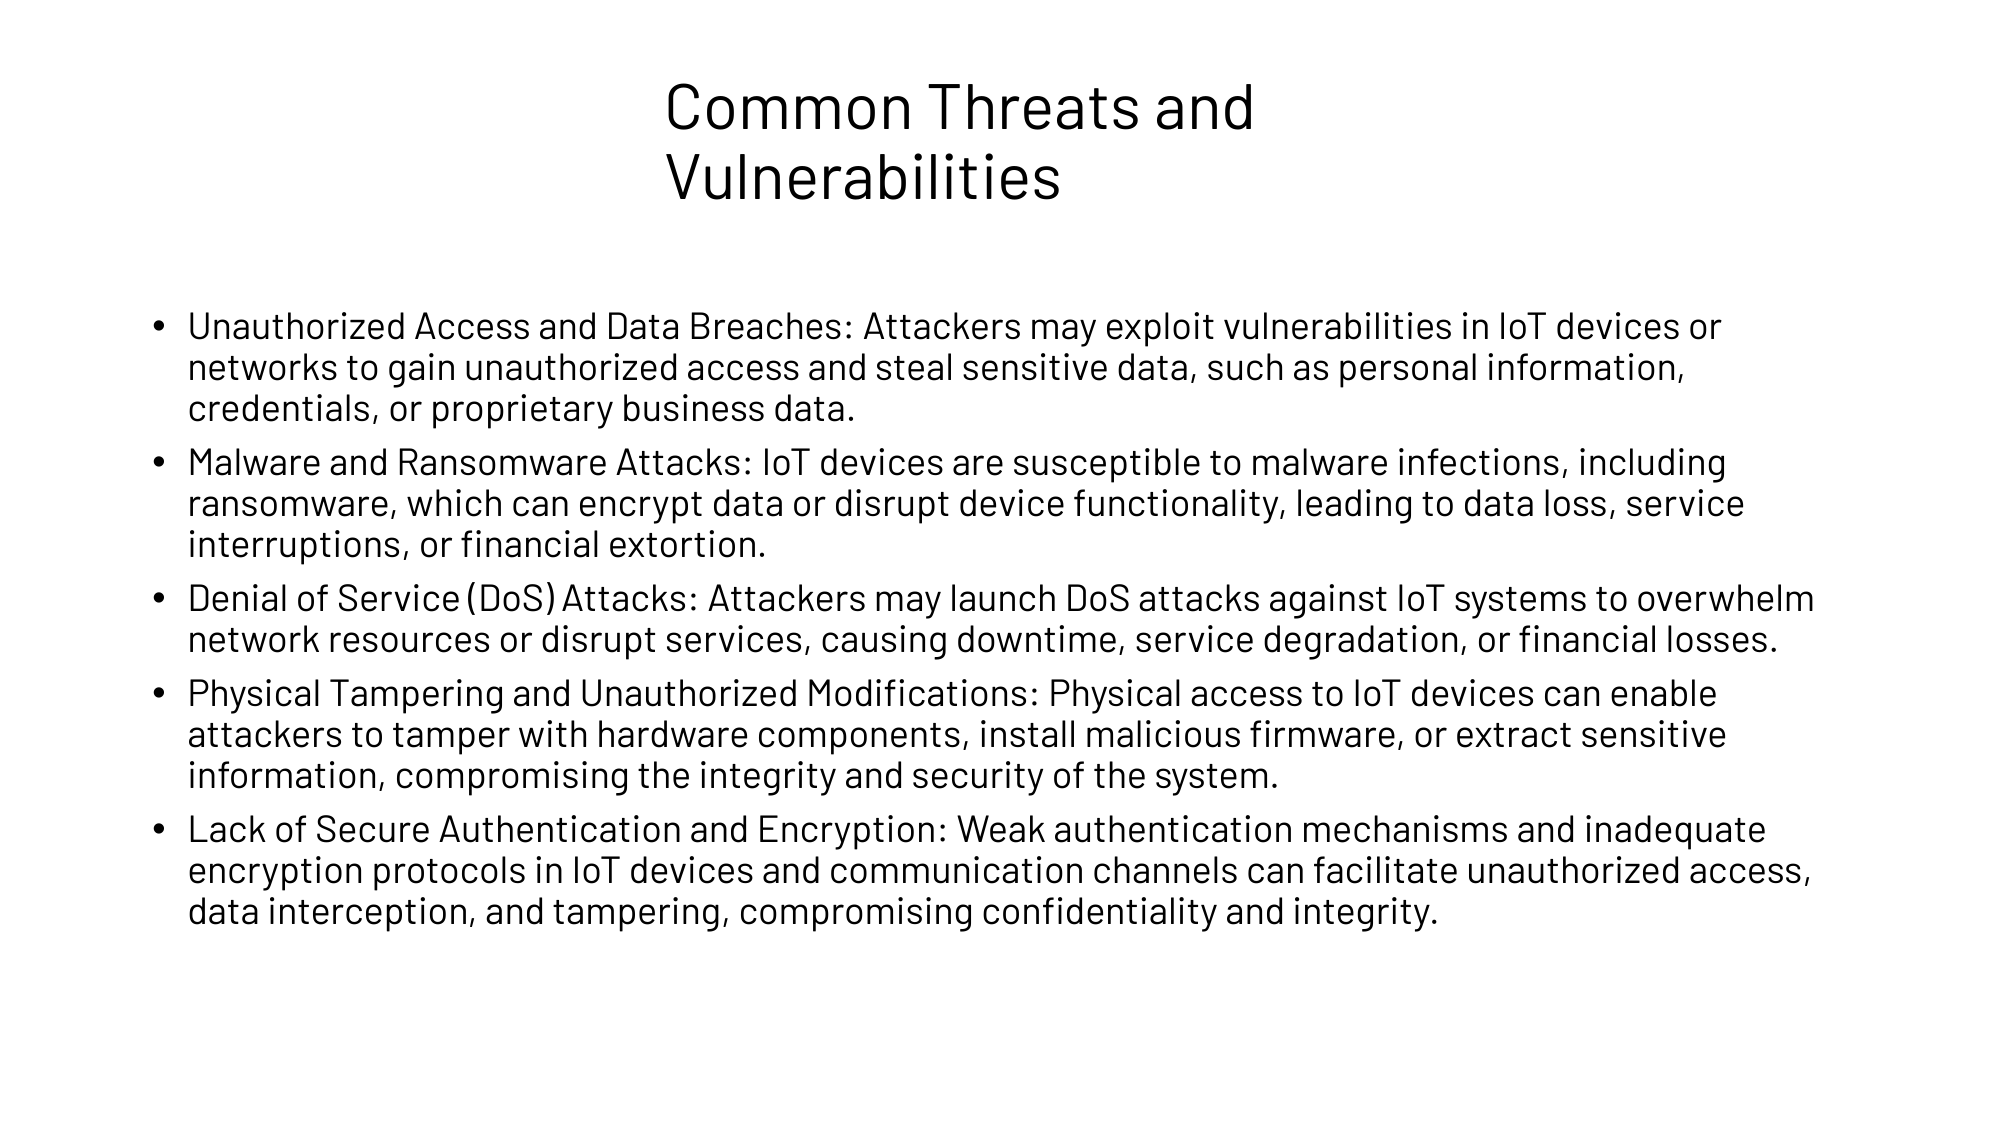

# Common Threats and Vulnerabilities
Unauthorized Access and Data Breaches: Attackers may exploit vulnerabilities in IoT devices or networks to gain unauthorized access and steal sensitive data, such as personal information, credentials, or proprietary business data.
Malware and Ransomware Attacks: IoT devices are susceptible to malware infections, including ransomware, which can encrypt data or disrupt device functionality, leading to data loss, service interruptions, or financial extortion.
Denial of Service (DoS) Attacks: Attackers may launch DoS attacks against IoT systems to overwhelm network resources or disrupt services, causing downtime, service degradation, or financial losses.
Physical Tampering and Unauthorized Modifications: Physical access to IoT devices can enable attackers to tamper with hardware components, install malicious firmware, or extract sensitive information, compromising the integrity and security of the system.
Lack of Secure Authentication and Encryption: Weak authentication mechanisms and inadequate encryption protocols in IoT devices and communication channels can facilitate unauthorized access, data interception, and tampering, compromising confidentiality and integrity.